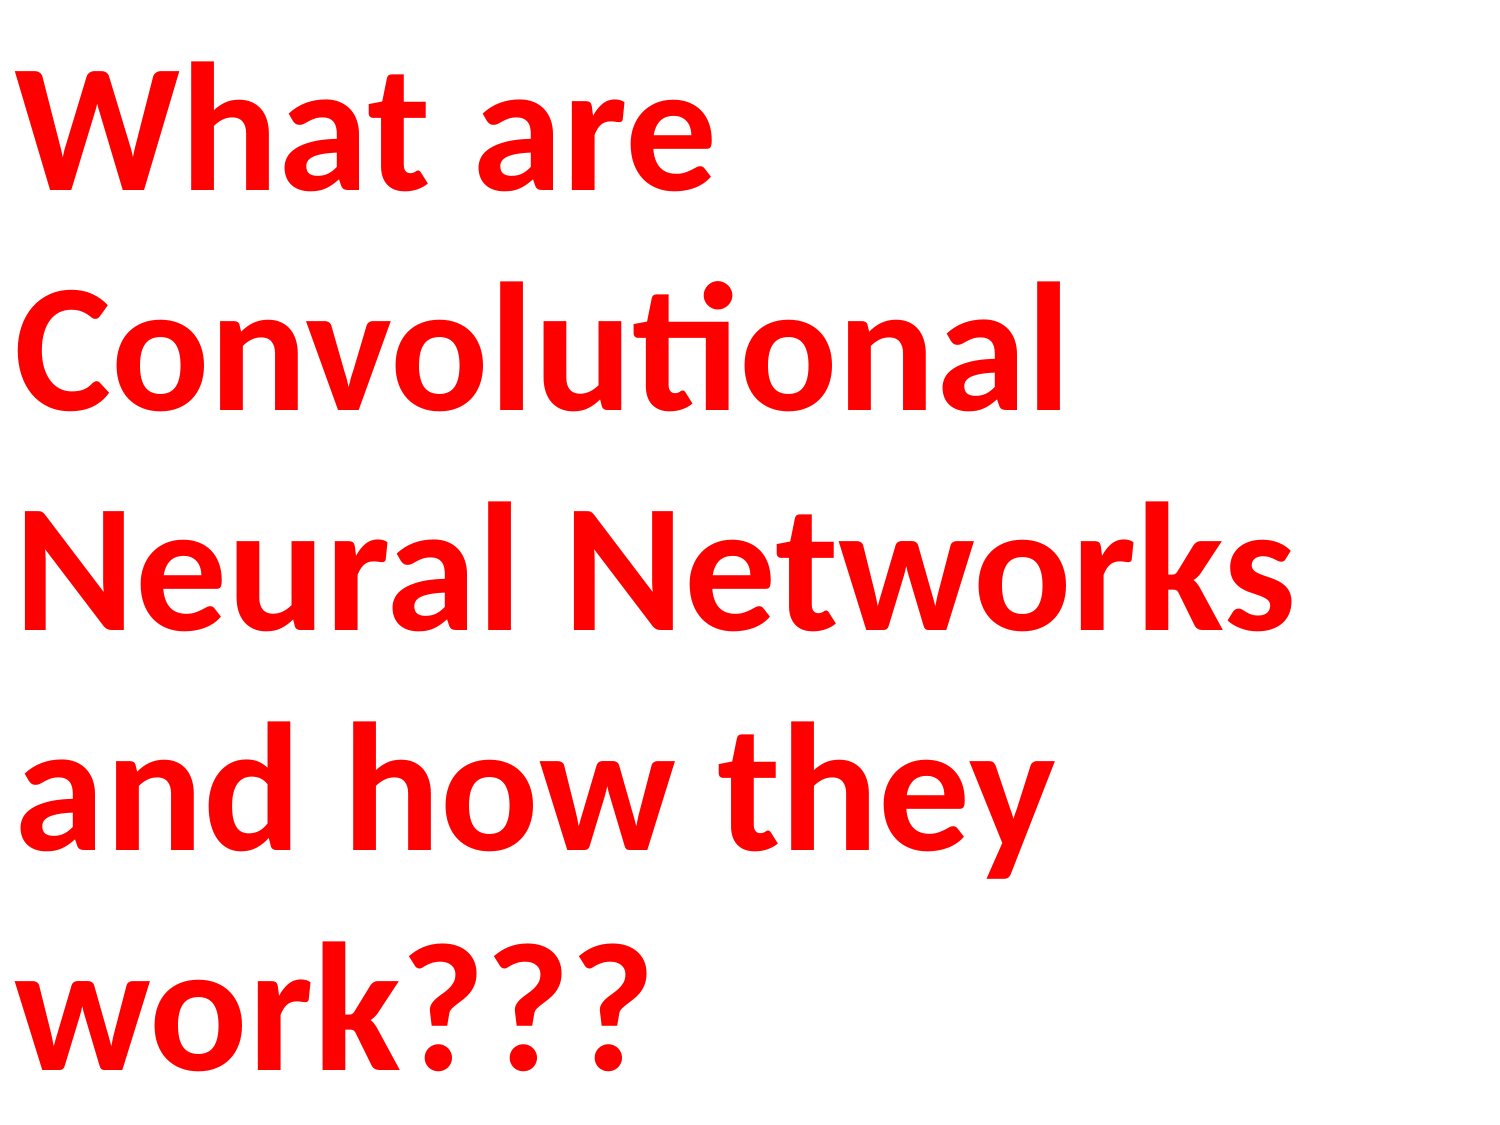

What are Convolutional Neural Networks and how they work???